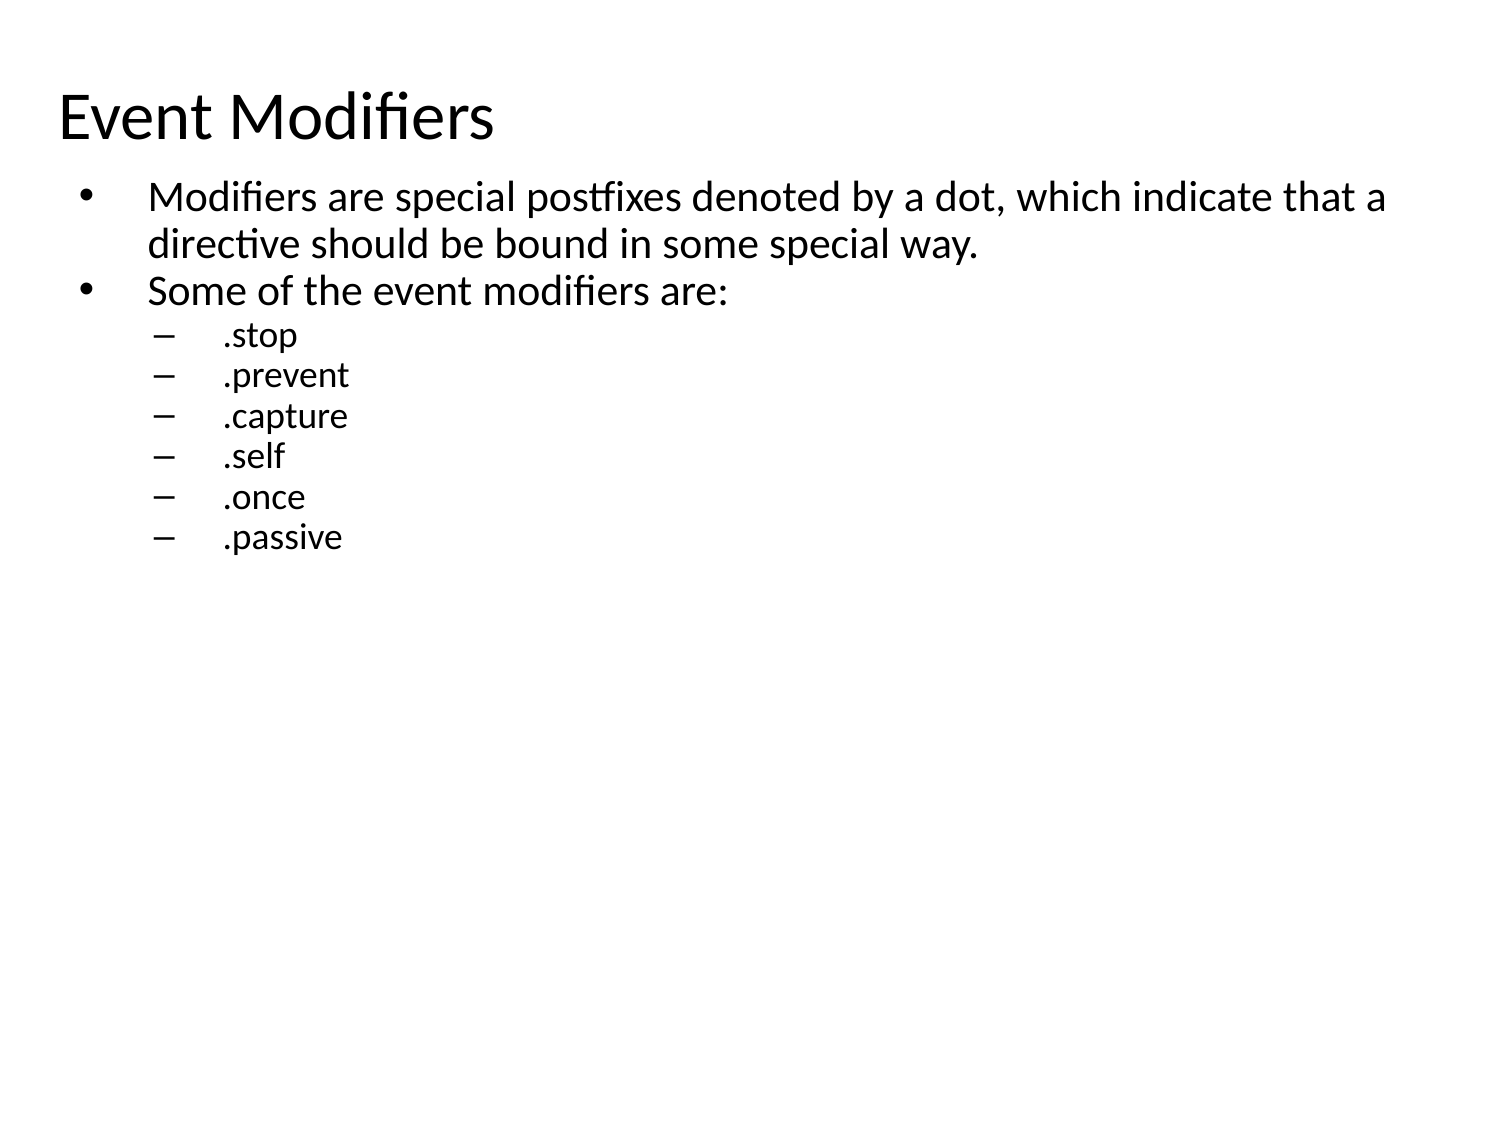

# Event Modifiers
Modifiers are special postfixes denoted by a dot, which indicate that a directive should be bound in some special way.
Some of the event modifiers are:
.stop
.prevent
.capture
.self
.once
.passive